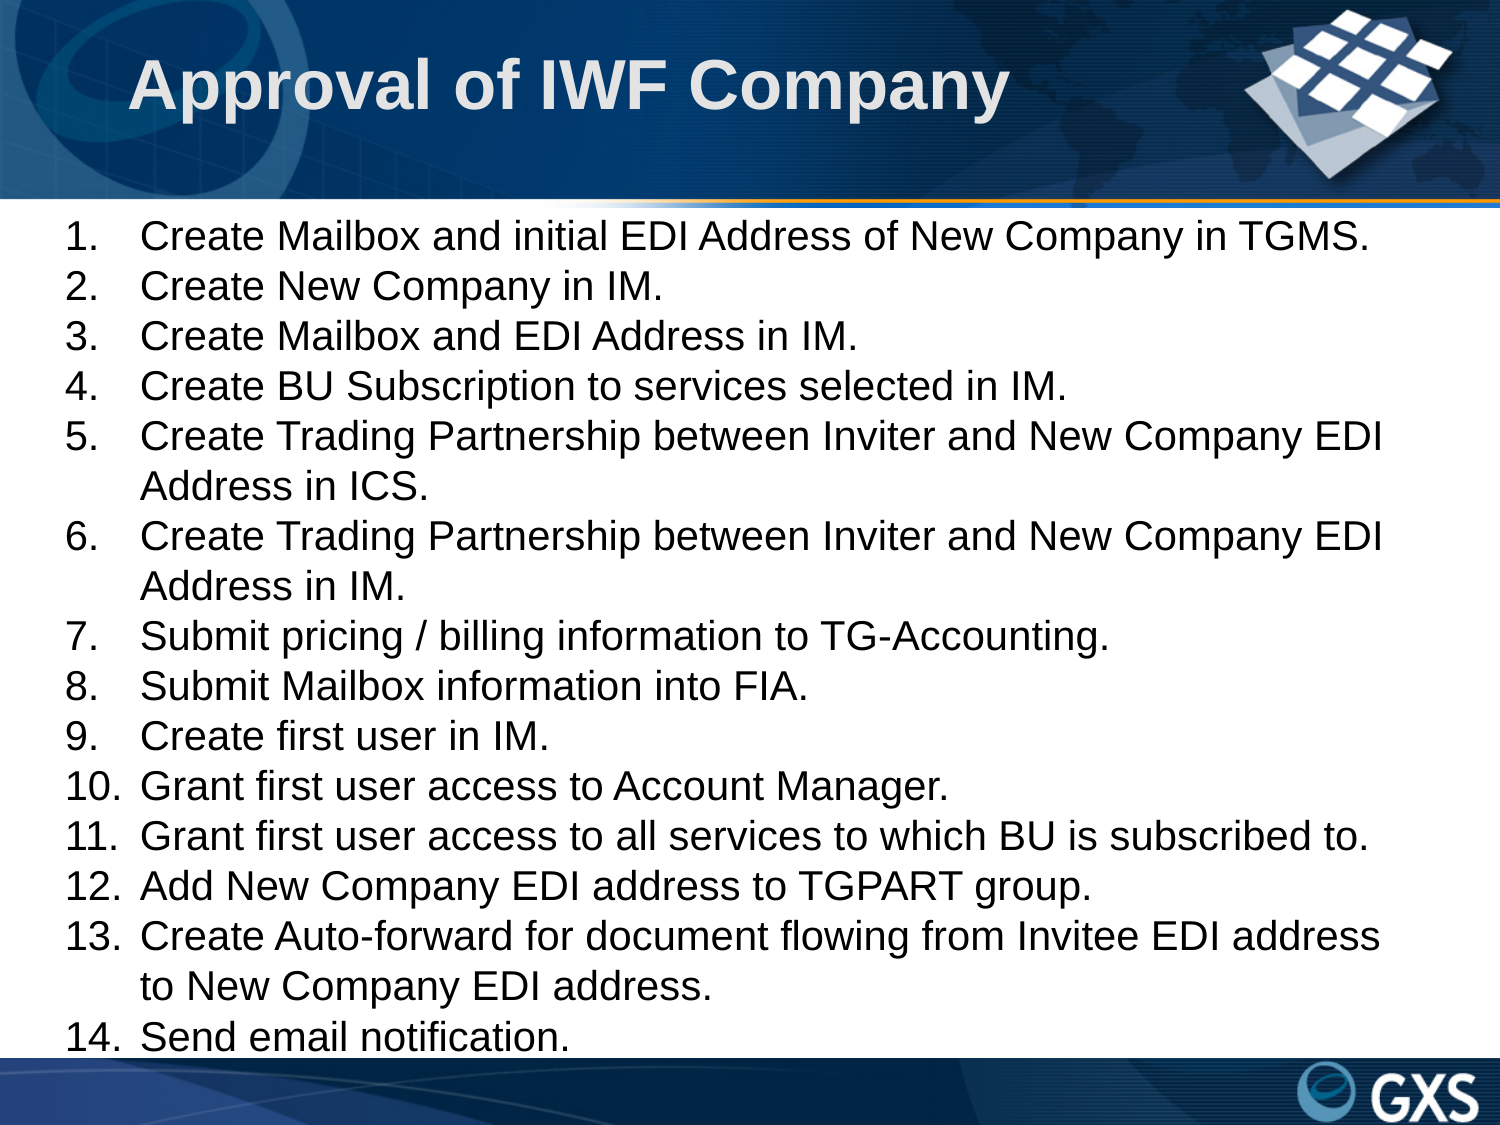

Approval of IWF Company
Create Mailbox and initial EDI Address of New Company in TGMS.
Create New Company in IM.
Create Mailbox and EDI Address in IM.
Create BU Subscription to services selected in IM.
Create Trading Partnership between Inviter and New Company EDI Address in ICS.
Create Trading Partnership between Inviter and New Company EDI Address in IM.
Submit pricing / billing information to TG-Accounting.
Submit Mailbox information into FIA.
Create first user in IM.
Grant first user access to Account Manager.
Grant first user access to all services to which BU is subscribed to.
Add New Company EDI address to TGPART group.
Create Auto-forward for document flowing from Invitee EDI address to New Company EDI address.
Send email notification.